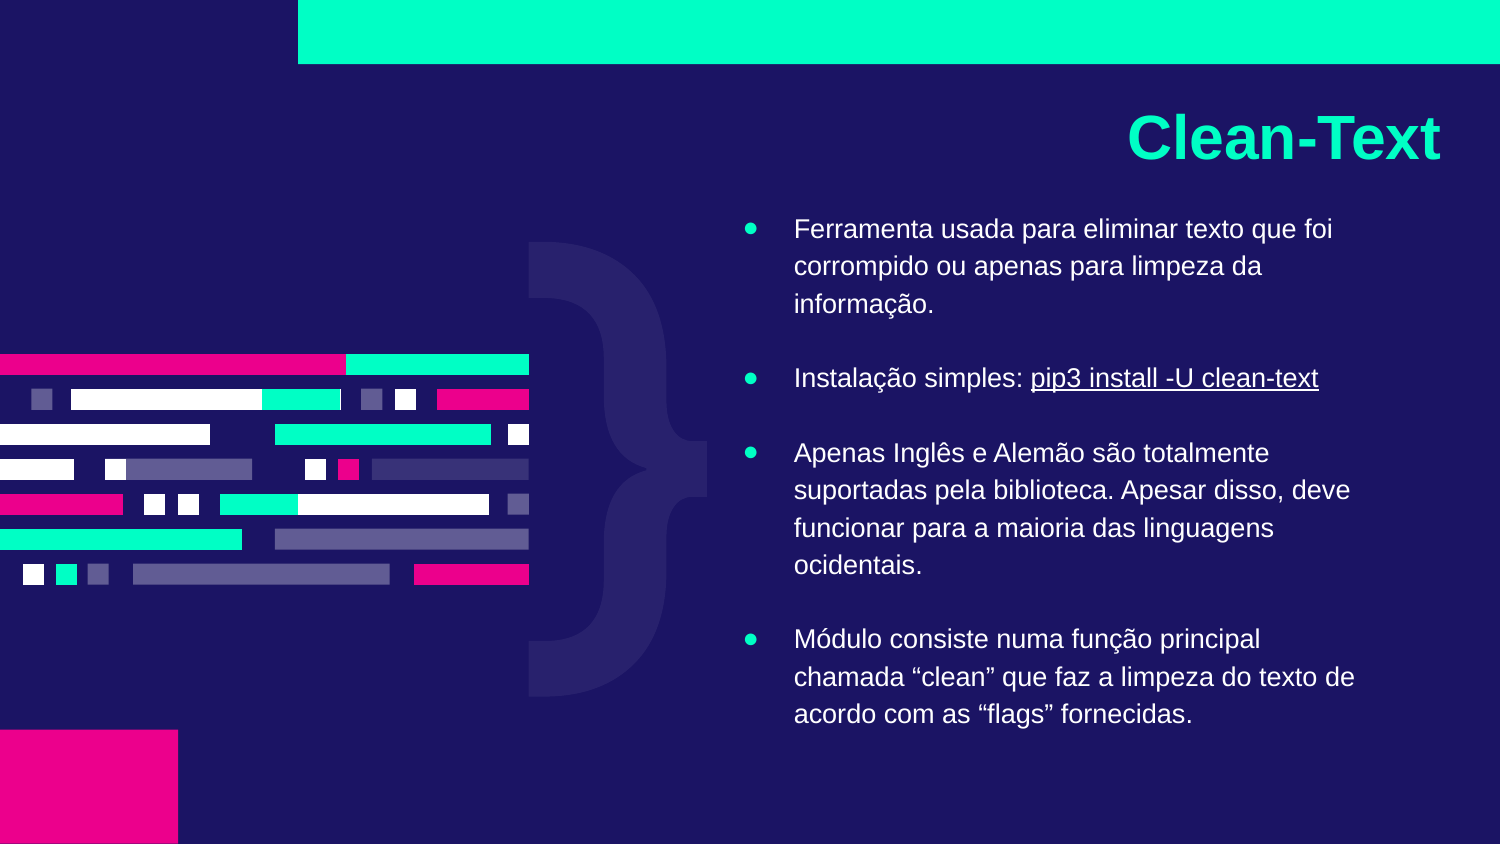

# Clean-Text
Ferramenta usada para eliminar texto que foi corrompido ou apenas para limpeza da informação.

Instalação simples: pip3 install -U clean-text

Apenas Inglês e Alemão são totalmente suportadas pela biblioteca. Apesar disso, deve funcionar para a maioria das linguagens ocidentais.

Módulo consiste numa função principal chamada “clean” que faz a limpeza do texto de acordo com as “flags” fornecidas.